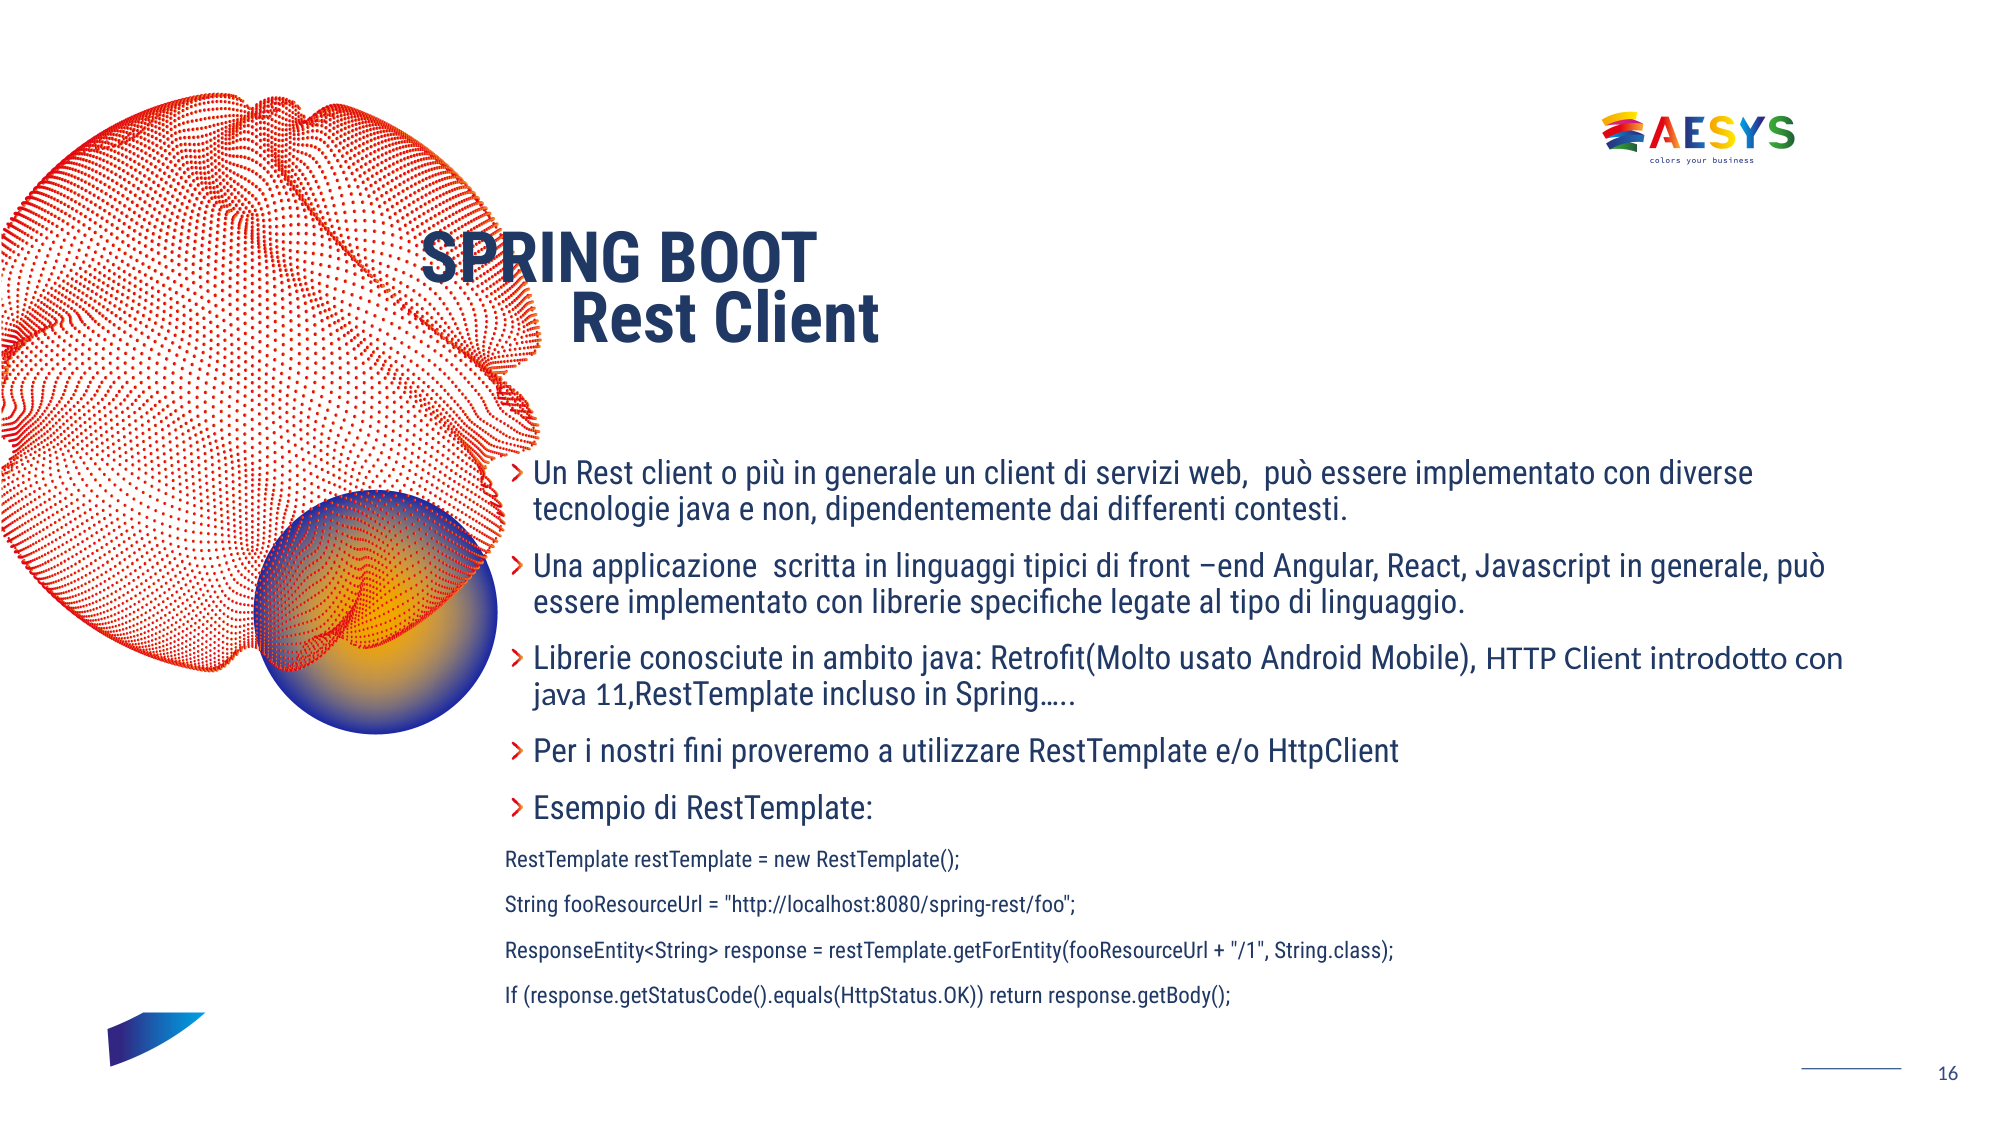

# SPRING BOOT Rest Client
Un Rest client o più in generale un client di servizi web,  può essere implementato con diverse tecnologie java e non, dipendentemente dai differenti contesti.
Una applicazione  scritta in linguaggi tipici di front –end Angular, React, Javascript in generale, può essere implementato con librerie specifiche legate al tipo di linguaggio.
Librerie conosciute in ambito java: Retrofit(Molto usato Android Mobile), HTTP Client introdotto con java 11,RestTemplate incluso in Spring…..
Per i nostri fini proveremo a utilizzare RestTemplate e/o HttpClient
Esempio di RestTemplate:
RestTemplate restTemplate = new RestTemplate();
String fooResourceUrl = "http://localhost:8080/spring-rest/foo";
ResponseEntity<String> response = restTemplate.getForEntity(fooResourceUrl + "/1", String.class);
If (response.getStatusCode().equals(HttpStatus.OK)) return response.getBody();
16